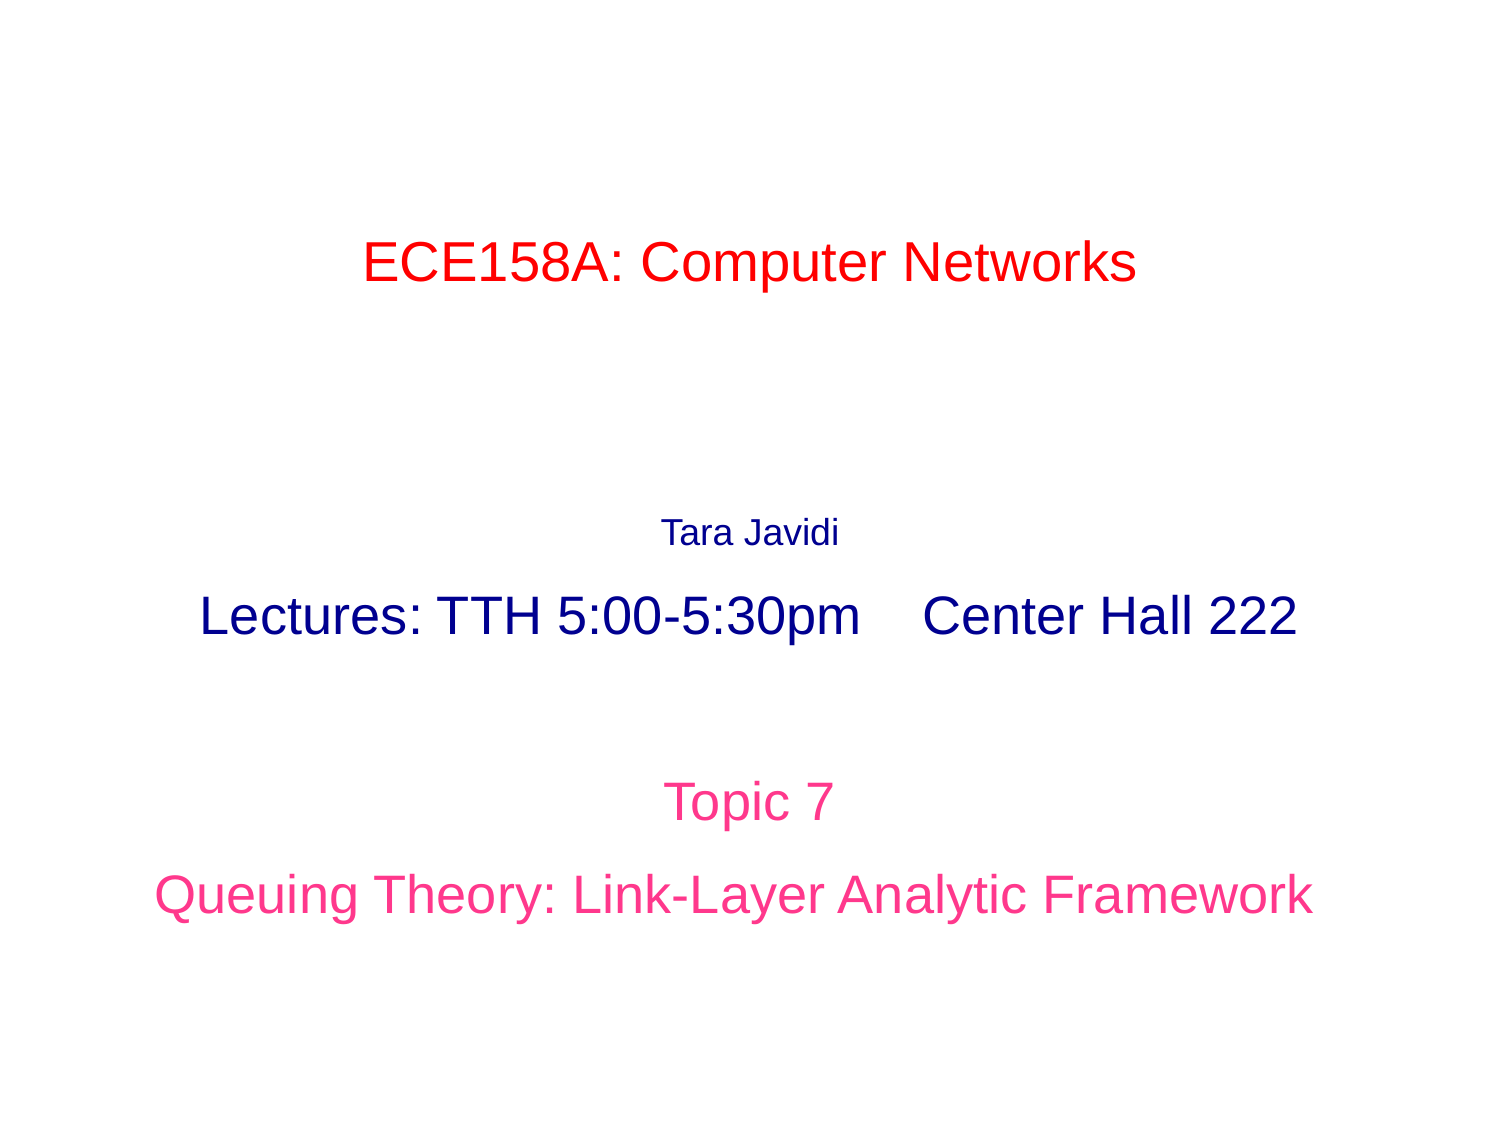

# ECE158A: Computer Networks
Tara Javidi
Lectures: TTH 5:00-5:30pm    Center Hall 222

Topic 7
Queuing Theory: Link-Layer Analytic Framework